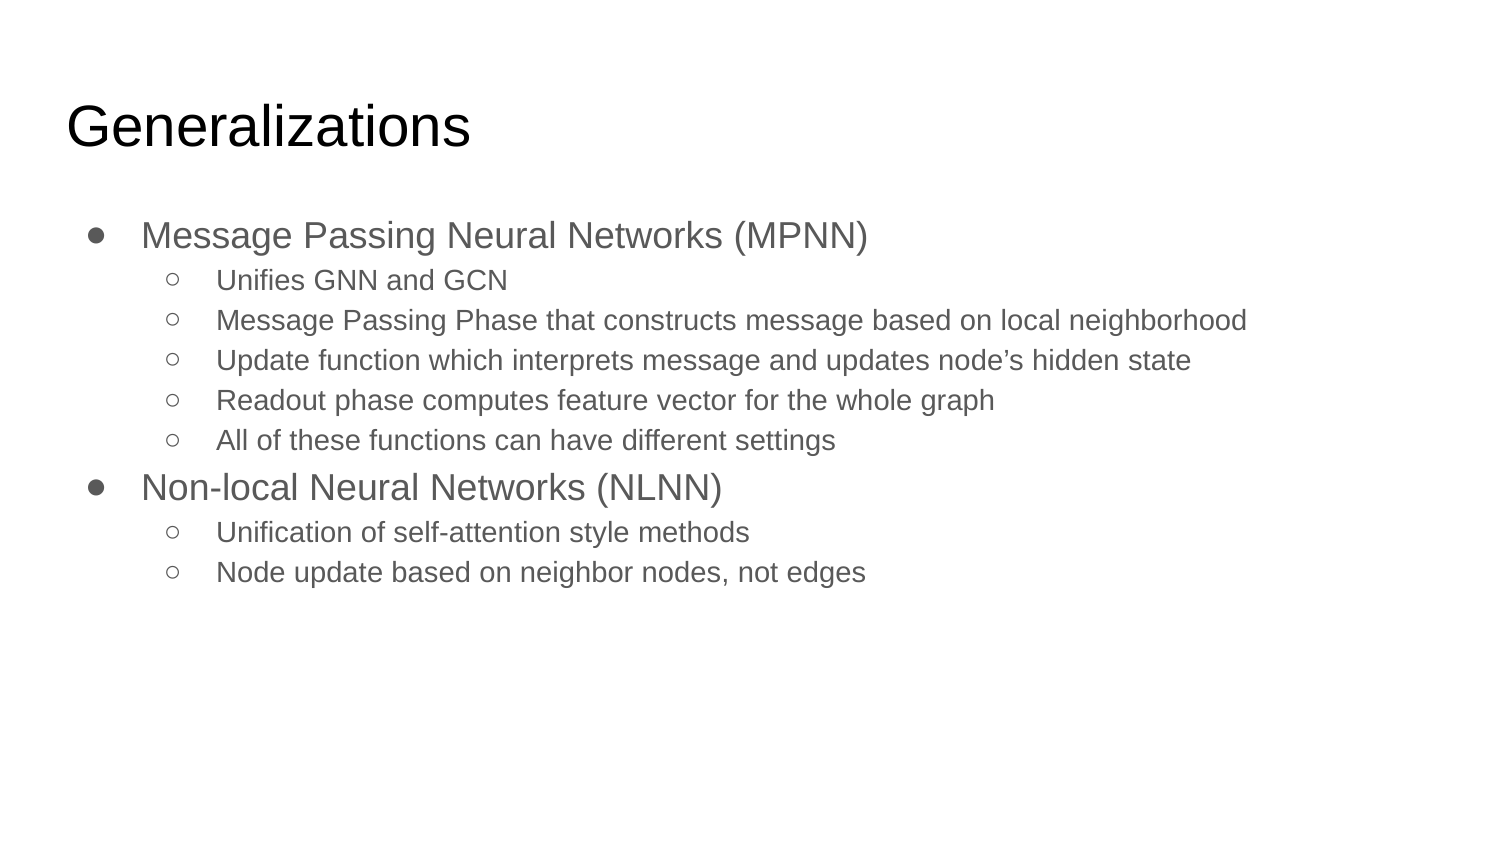

# Generalizations
Message Passing Neural Networks (MPNN)
Unifies GNN and GCN
Message Passing Phase that constructs message based on local neighborhood
Update function which interprets message and updates node’s hidden state
Readout phase computes feature vector for the whole graph
All of these functions can have different settings
Non-local Neural Networks (NLNN)
Unification of self-attention style methods
Node update based on neighbor nodes, not edges